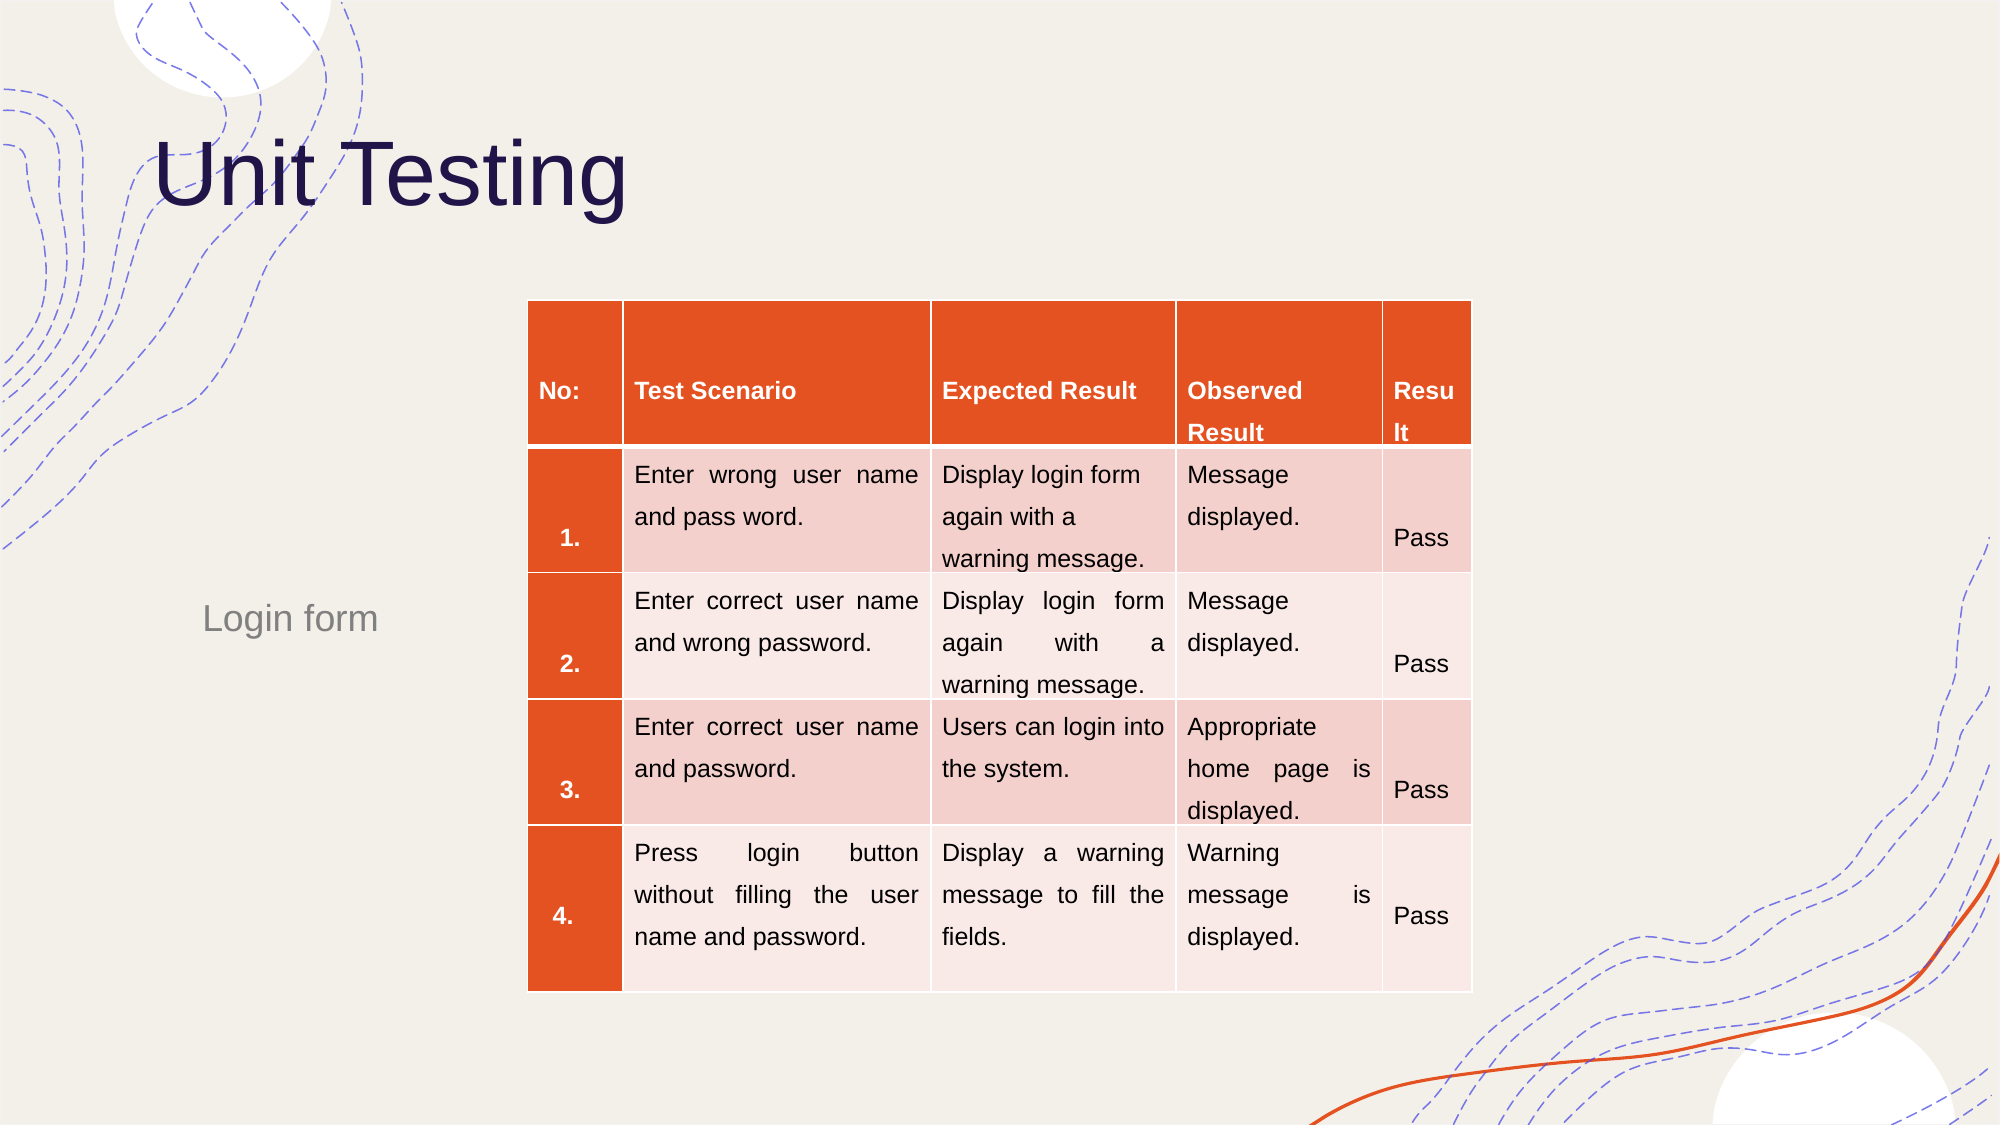

# Unit Testing
| No: | Test Scenario | Expected Result | Observed Result | Result |
| --- | --- | --- | --- | --- |
| 1. | Enter wrong user name and pass word. | Display login form again with a warning message. | Message displayed. | Pass |
| 2. | Enter correct user name and wrong password. | Display login form again with a warning message. | Message displayed. | Pass |
| 3. | Enter correct user name and password. | Users can login into the system. | Appropriate home page is displayed. | Pass |
| 4. | Press login button without filling the user name and password. | Display a warning message to fill the fields. | Warning message is displayed. | Pass |
Login form